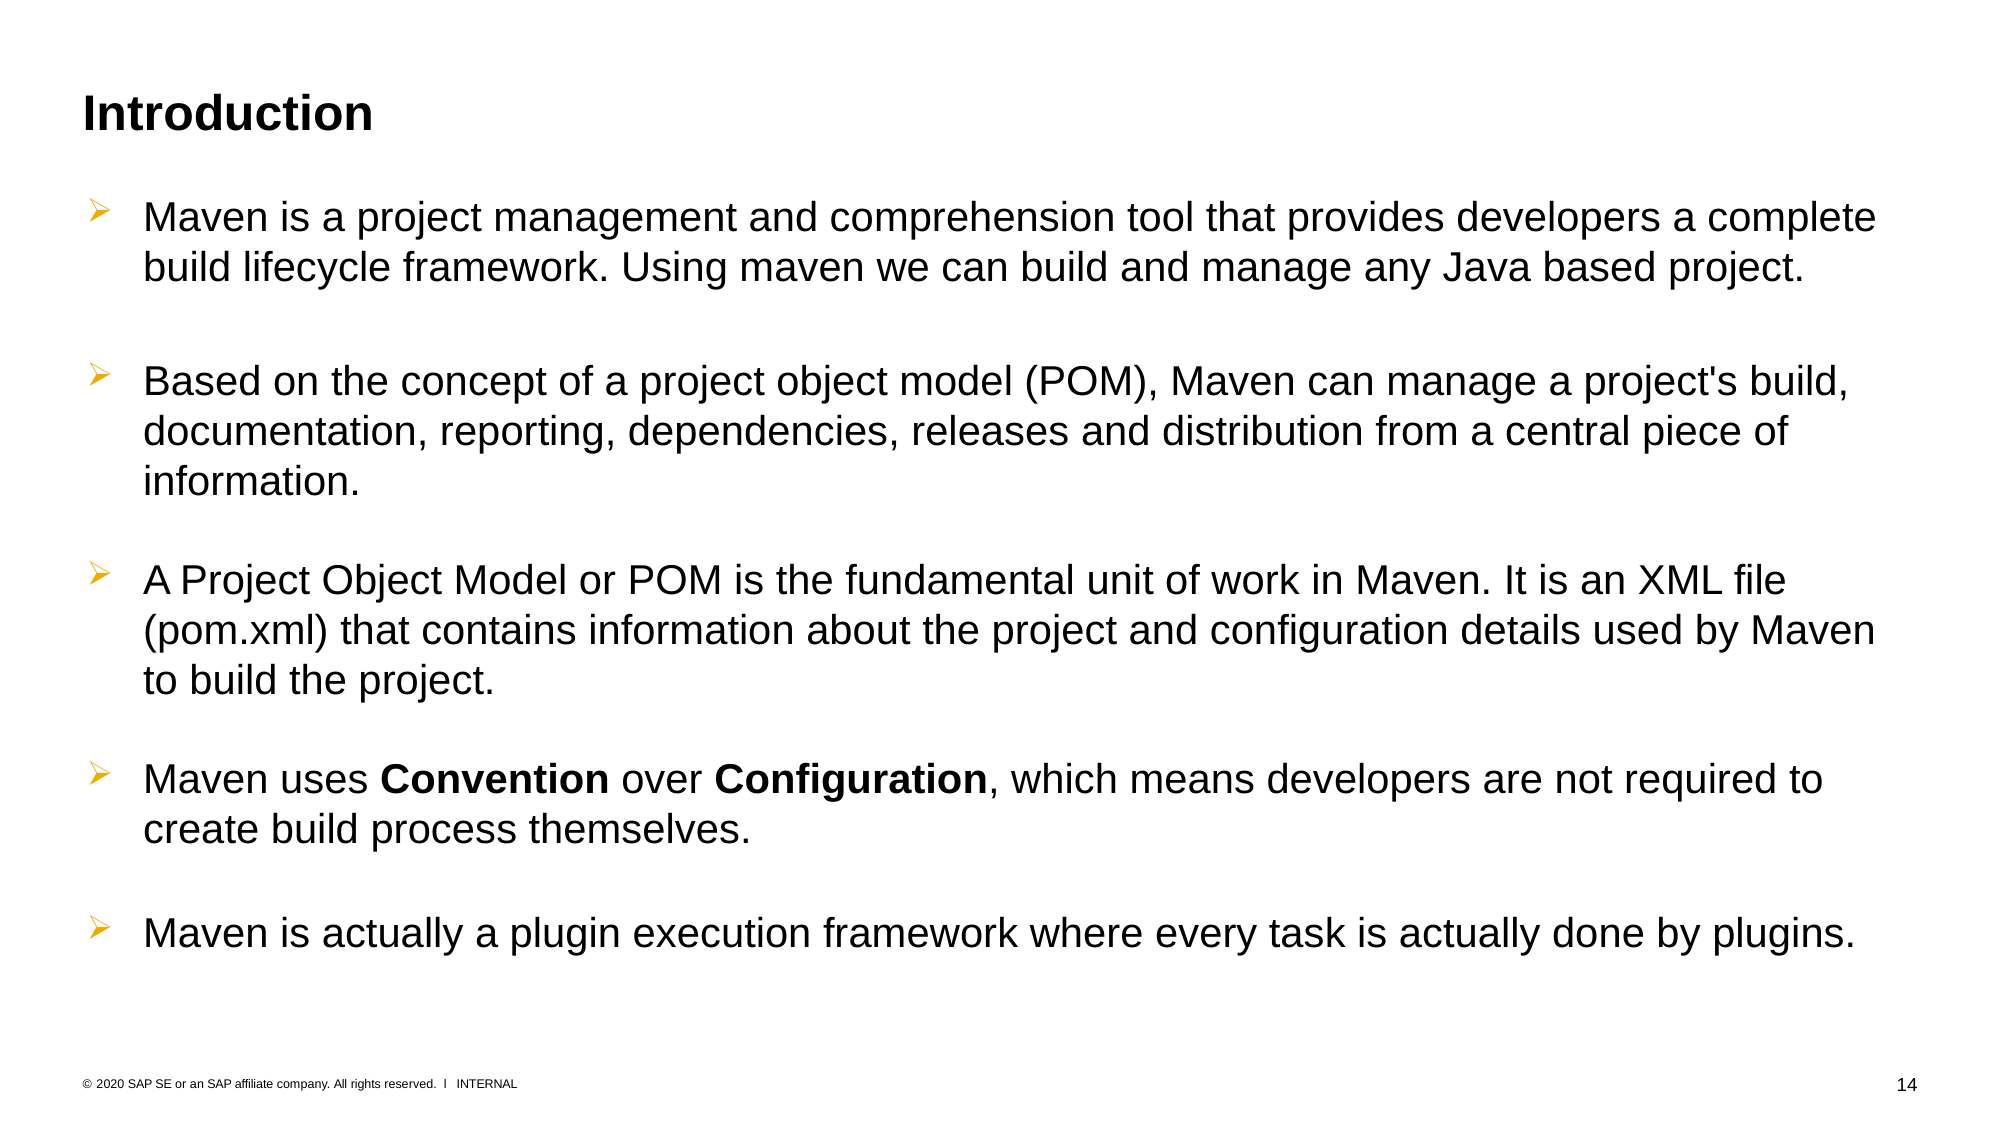

# Introduction
Maven is a project management and comprehension tool that provides developers a complete build lifecycle framework. Using maven we can build and manage any Java based project.

Based on the concept of a project object model (POM), Maven can manage a project's build, documentation, reporting, dependencies, releases and distribution from a central piece of information.

A Project Object Model or POM is the fundamental unit of work in Maven. It is an XML file (pom.xml) that contains information about the project and configuration details used by Maven to build the project.

Maven uses Convention over Configuration, which means developers are not required to create build process themselves.

Maven is actually a plugin execution framework where every task is actually done by plugins.

14
© 2020 SAP SE or an SAP affiliate company. All rights reserved. ǀ INTERNAL